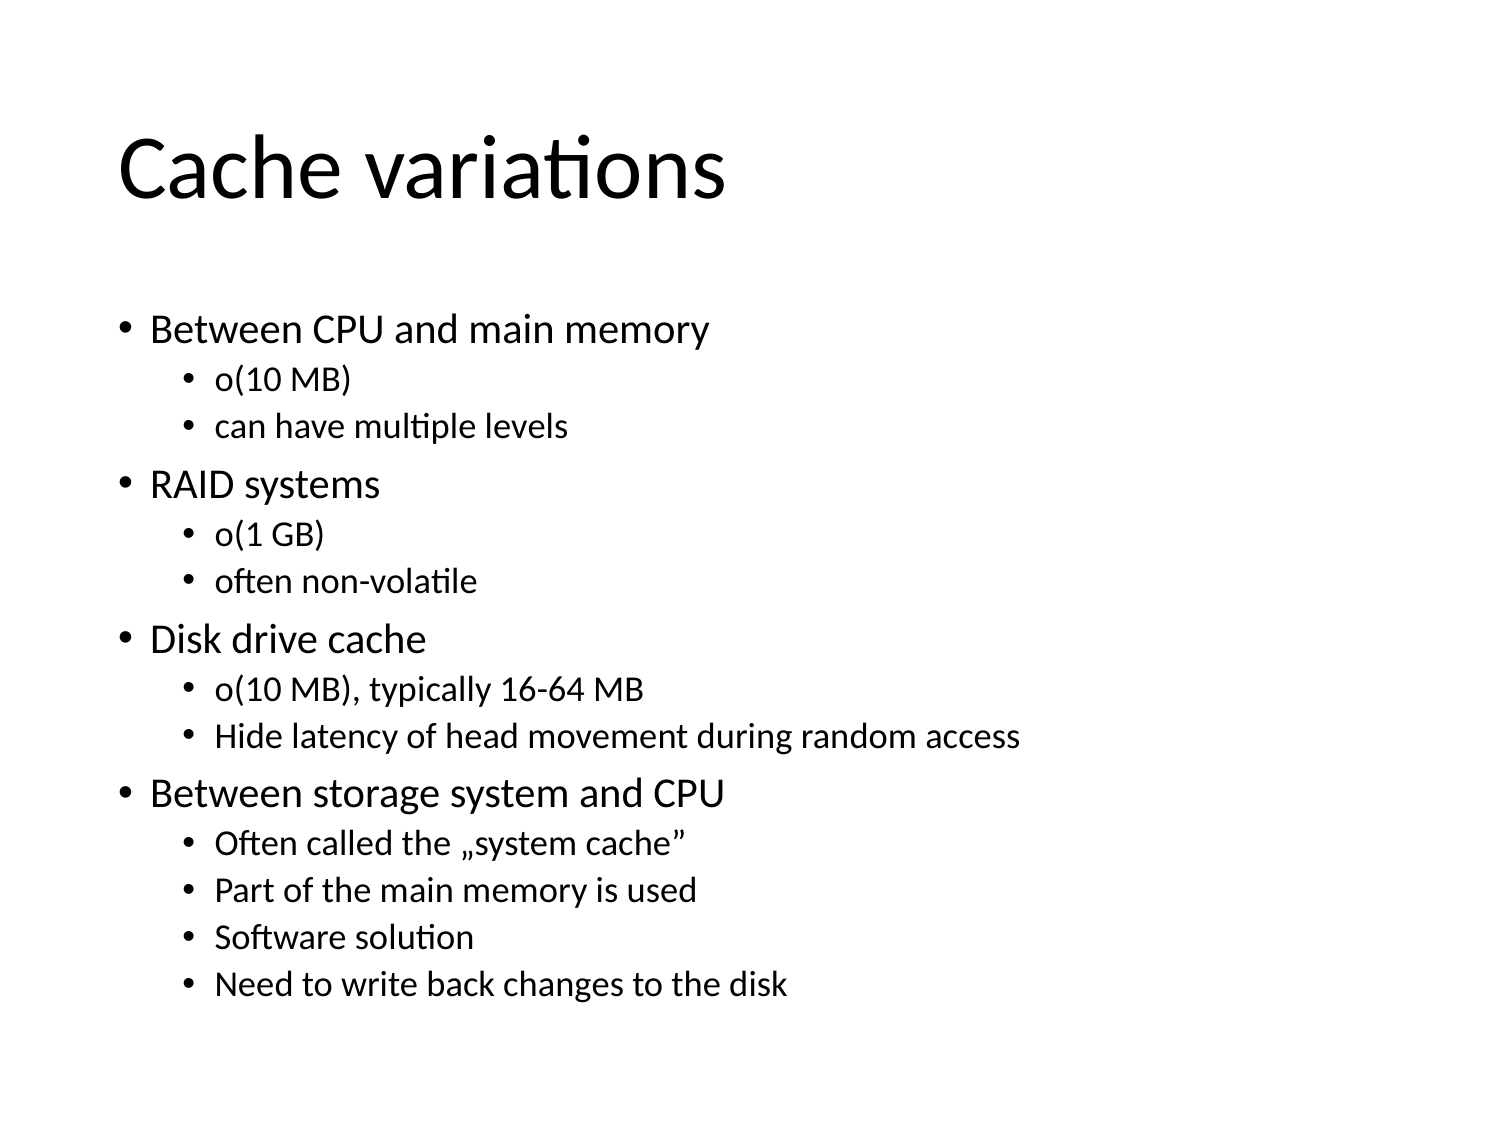

# Cache variations
Between CPU and main memory
o(10 MB)
can have multiple levels
RAID systems
o(1 GB)
often non-volatile
Disk drive cache
o(10 MB), typically 16-64 MB
Hide latency of head movement during random access
Between storage system and CPU
Often called the „system cache”
Part of the main memory is used
Software solution
Need to write back changes to the disk